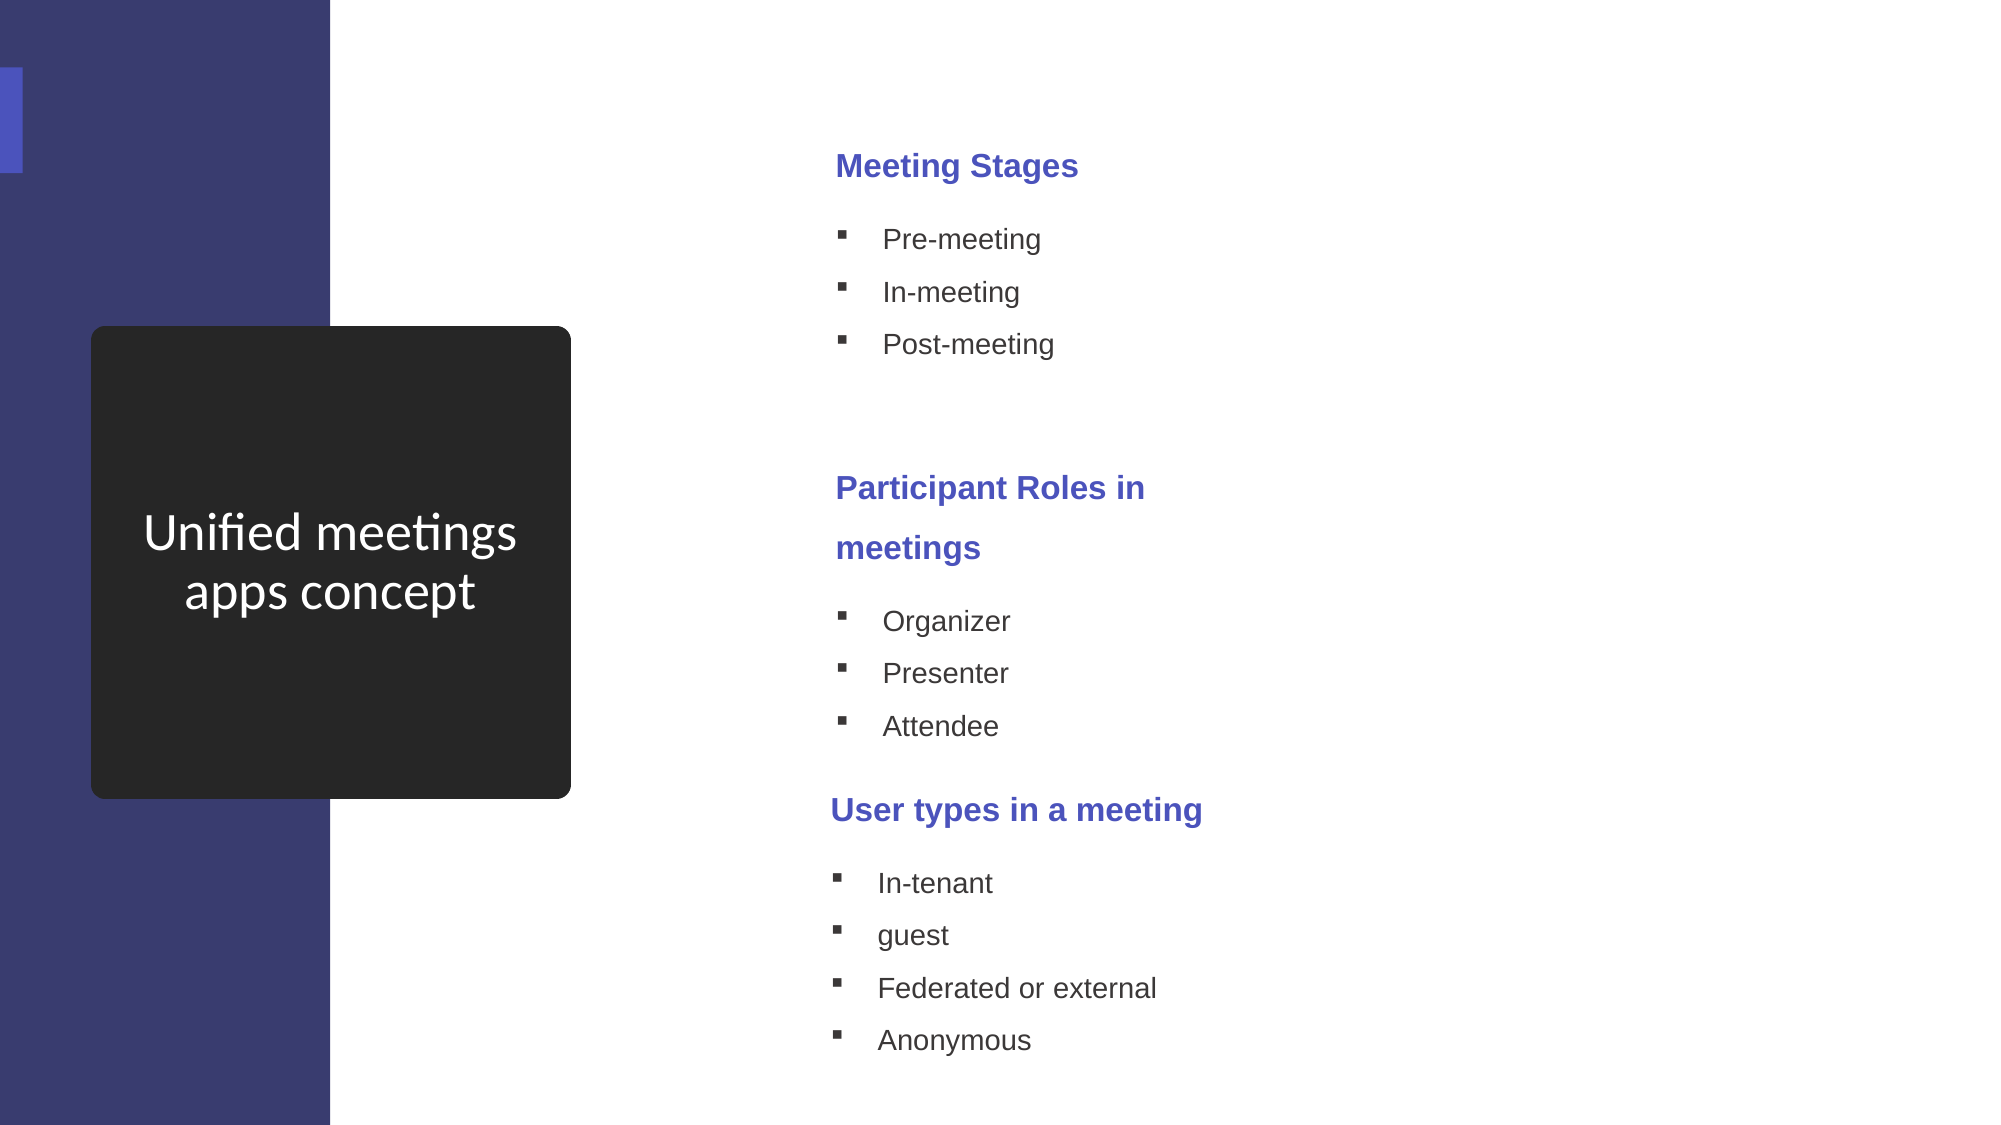

Meeting Stages

Pre-meeting
In-meeting
Post-meeting
# Unified meetings apps concept
Participant Roles in meetings

Organizer
Presenter
Attendee
User types in a meeting

In-tenant
guest
Federated or external
Anonymous